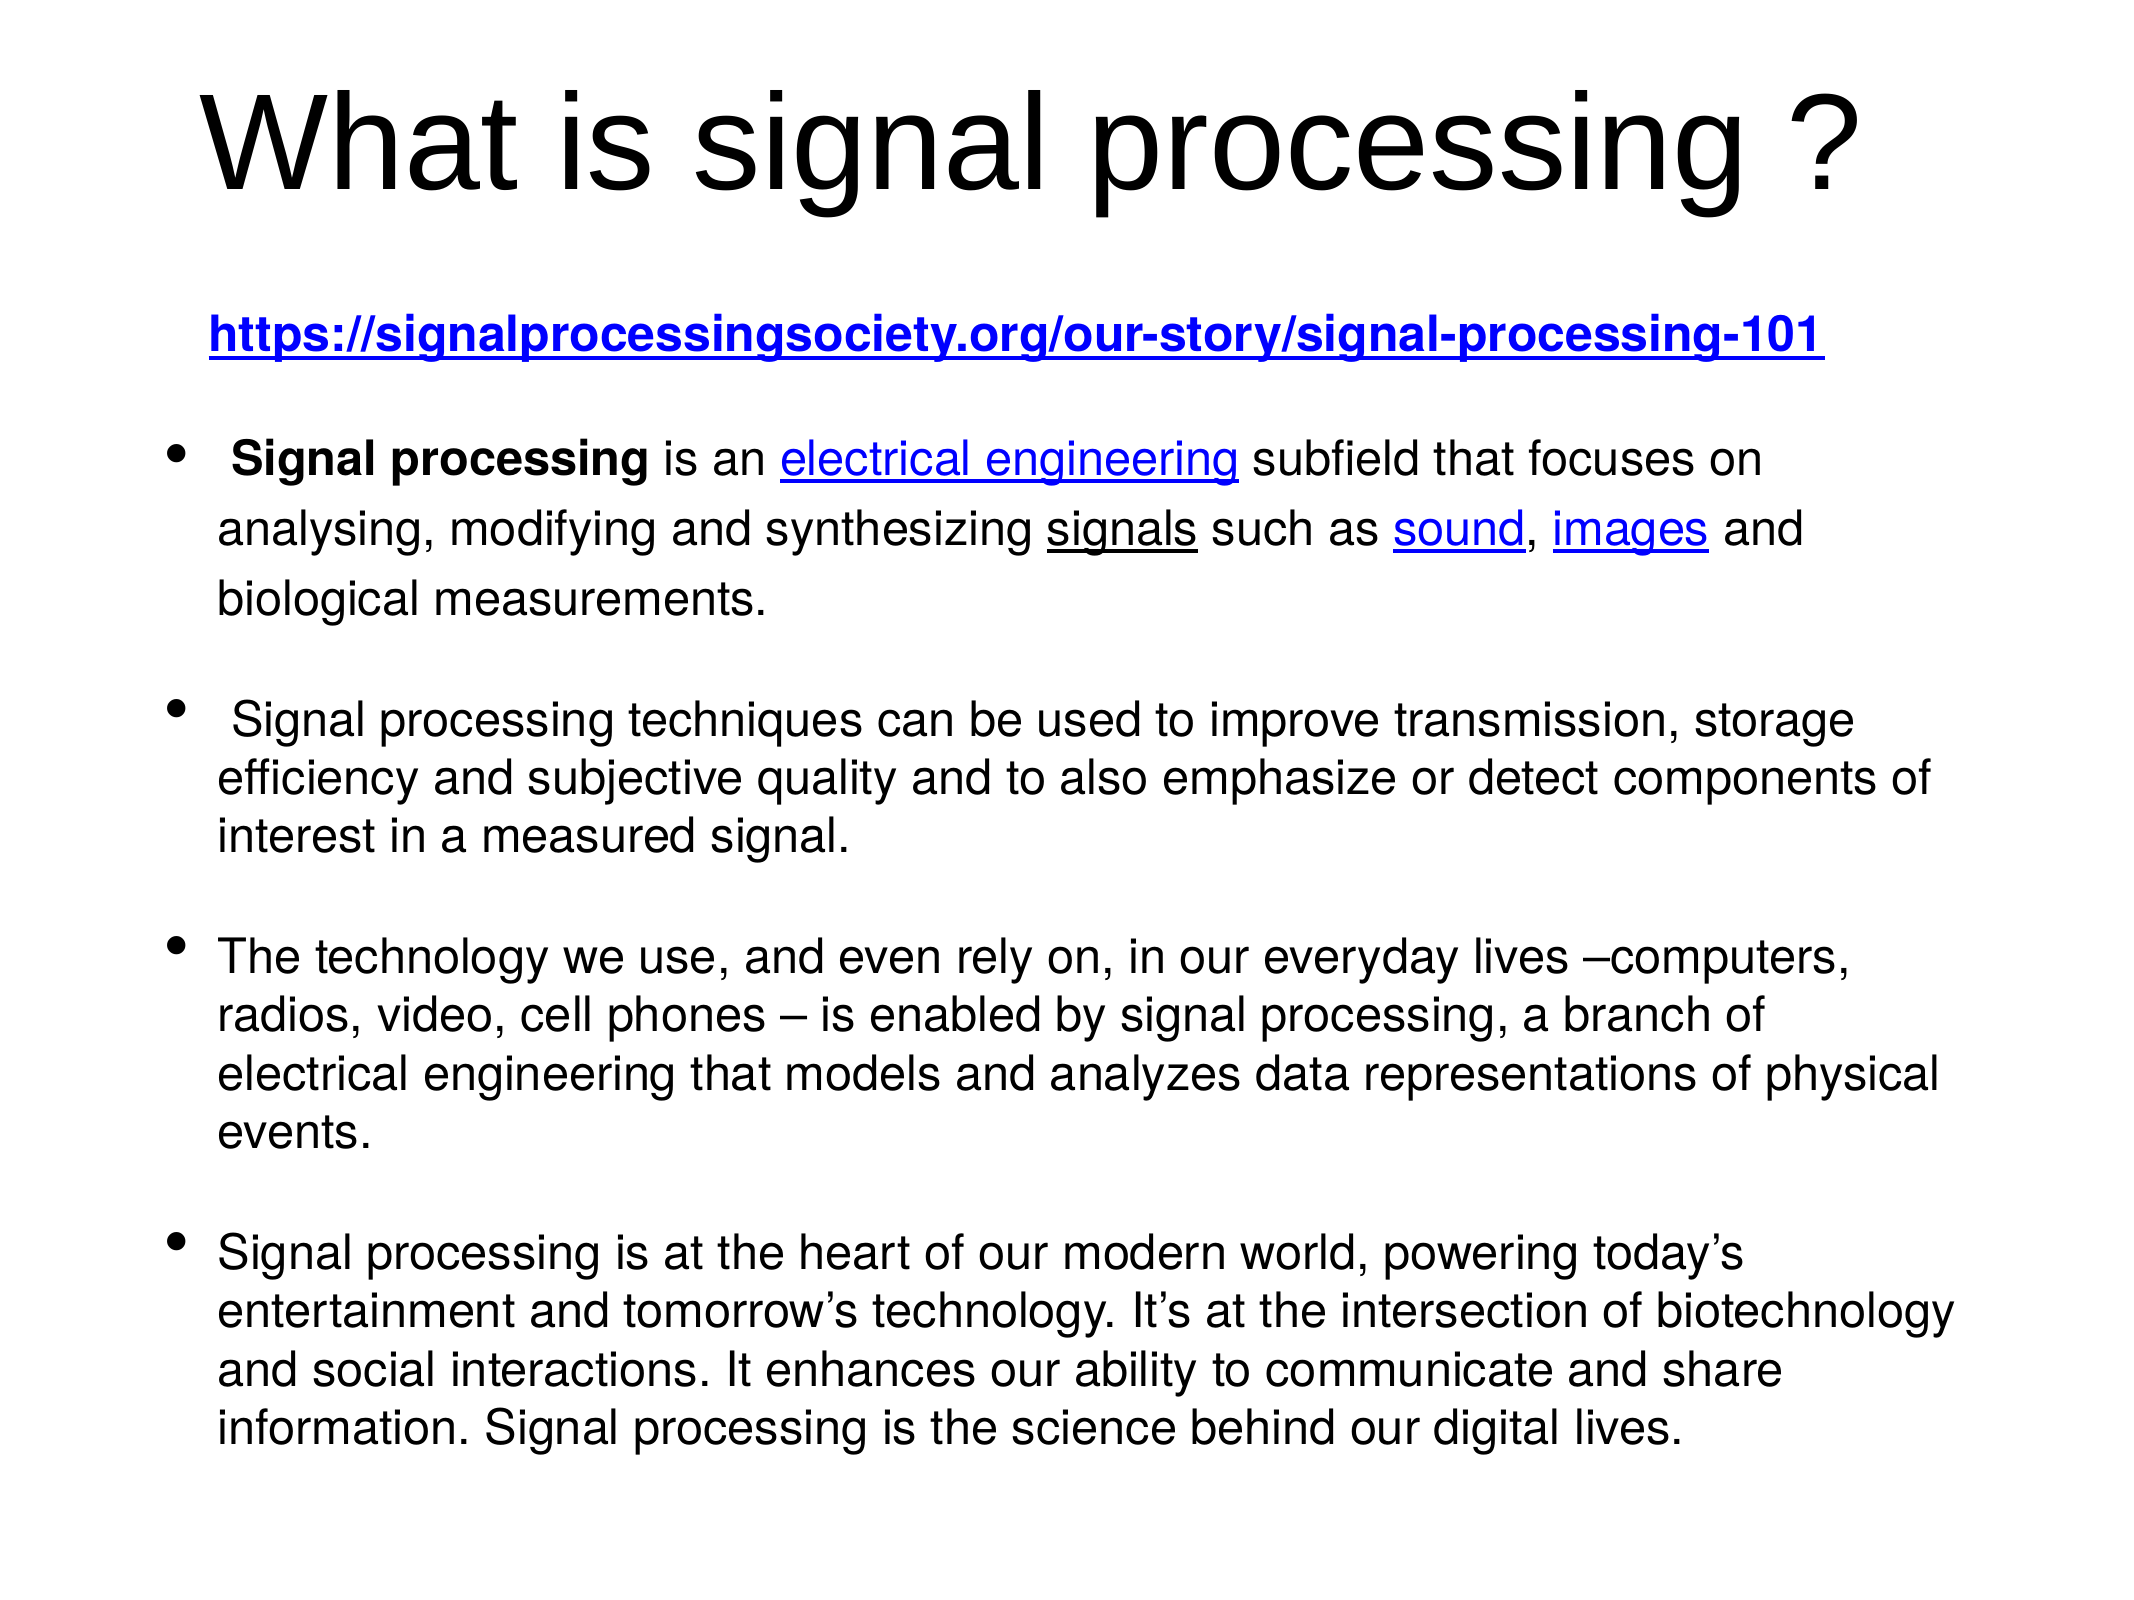

# What is signal processing ?
 https://signalprocessingsociety.org/our-story/signal-processing-101
 Signal processing is an electrical engineering subfield that focuses on analysing, modifying and synthesizing signals such as sound, images and biological measurements.
 Signal processing techniques can be used to improve transmission, storage efficiency and subjective quality and to also emphasize or detect components of interest in a measured signal.
The technology we use, and even rely on, in our everyday lives –computers, radios, video, cell phones – is enabled by signal processing, a branch of electrical engineering that models and analyzes data representations of physical events.
Signal processing is at the heart of our modern world, powering today’s entertainment and tomorrow’s technology. It’s at the intersection of biotechnology and social interactions. It enhances our ability to communicate and share information. Signal processing is the science behind our digital lives.